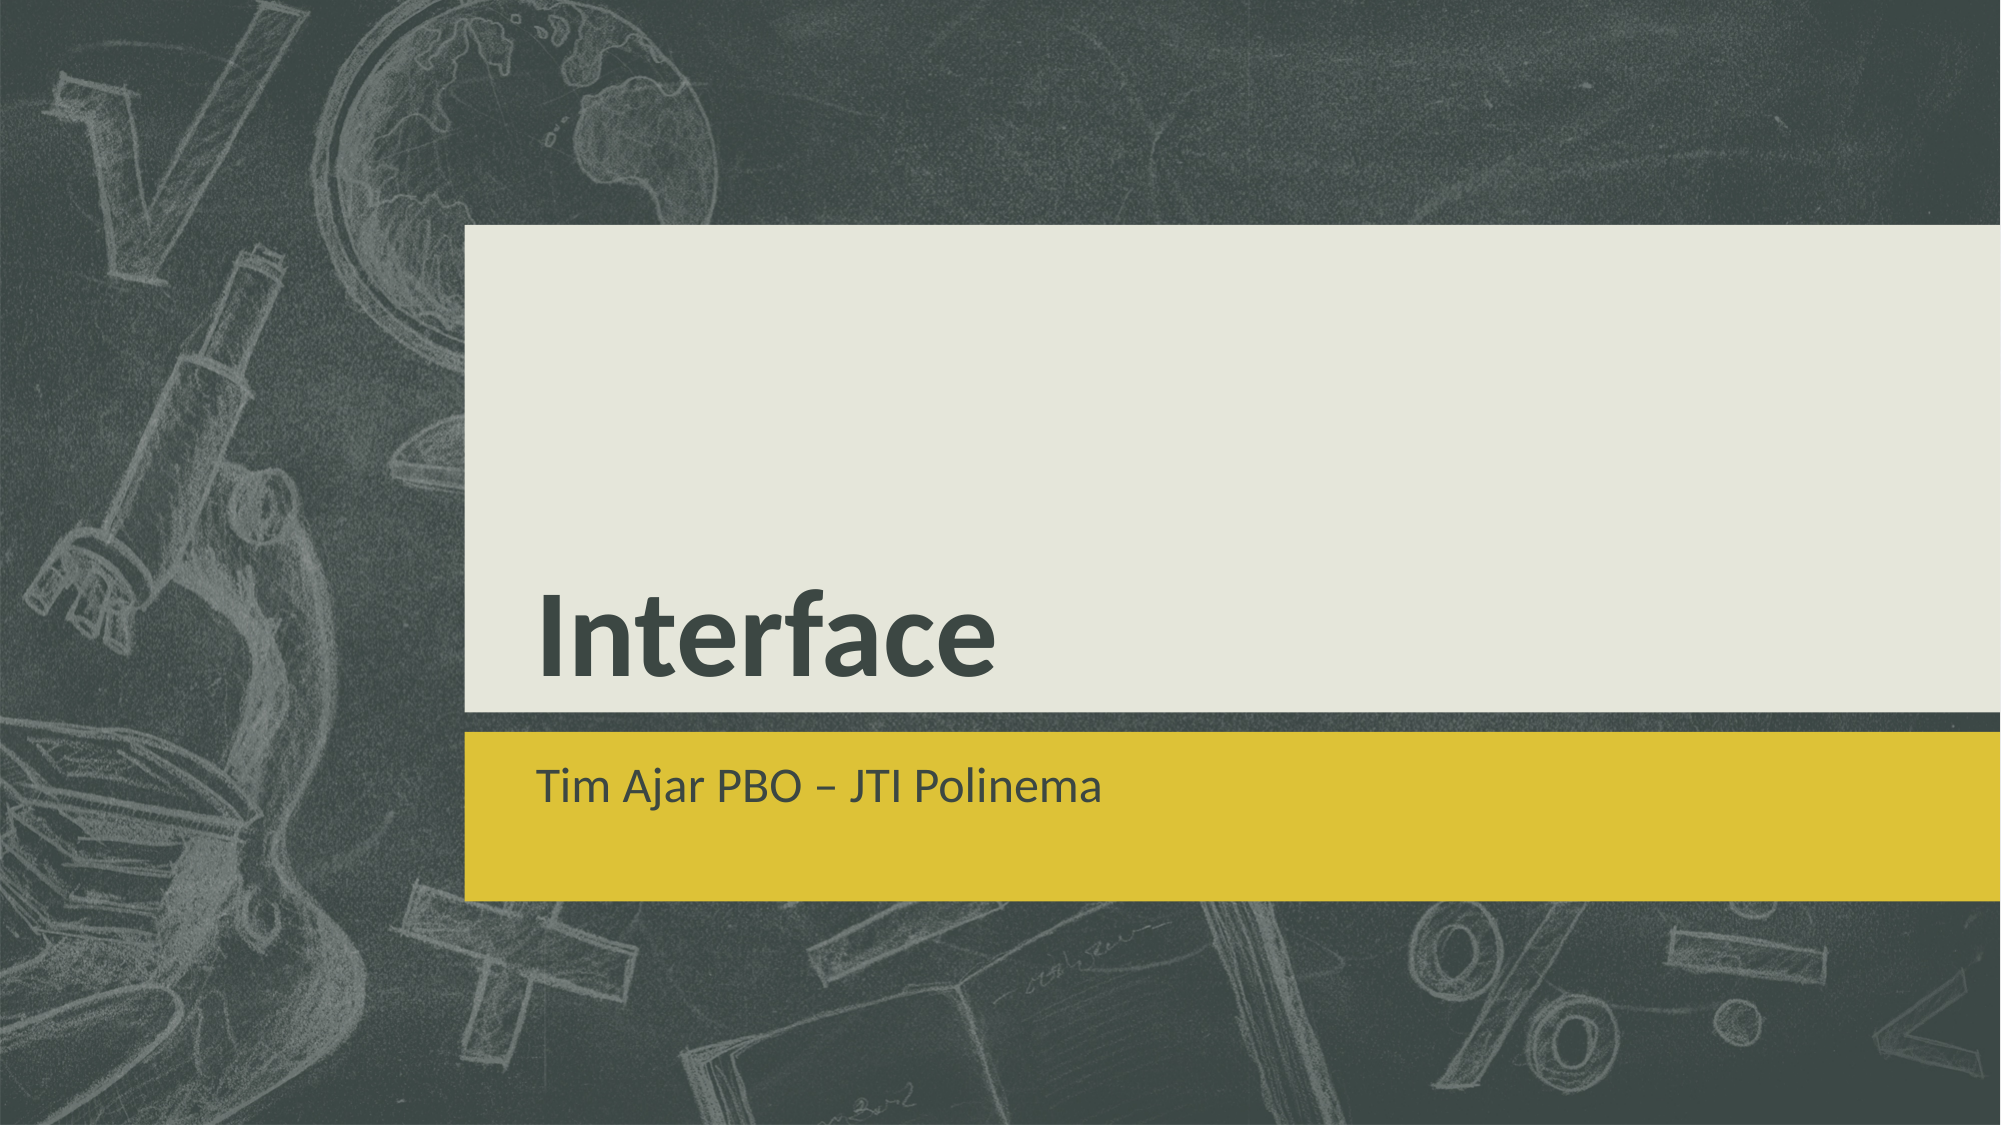

# Interface
Tim Ajar PBO – JTI Polinema